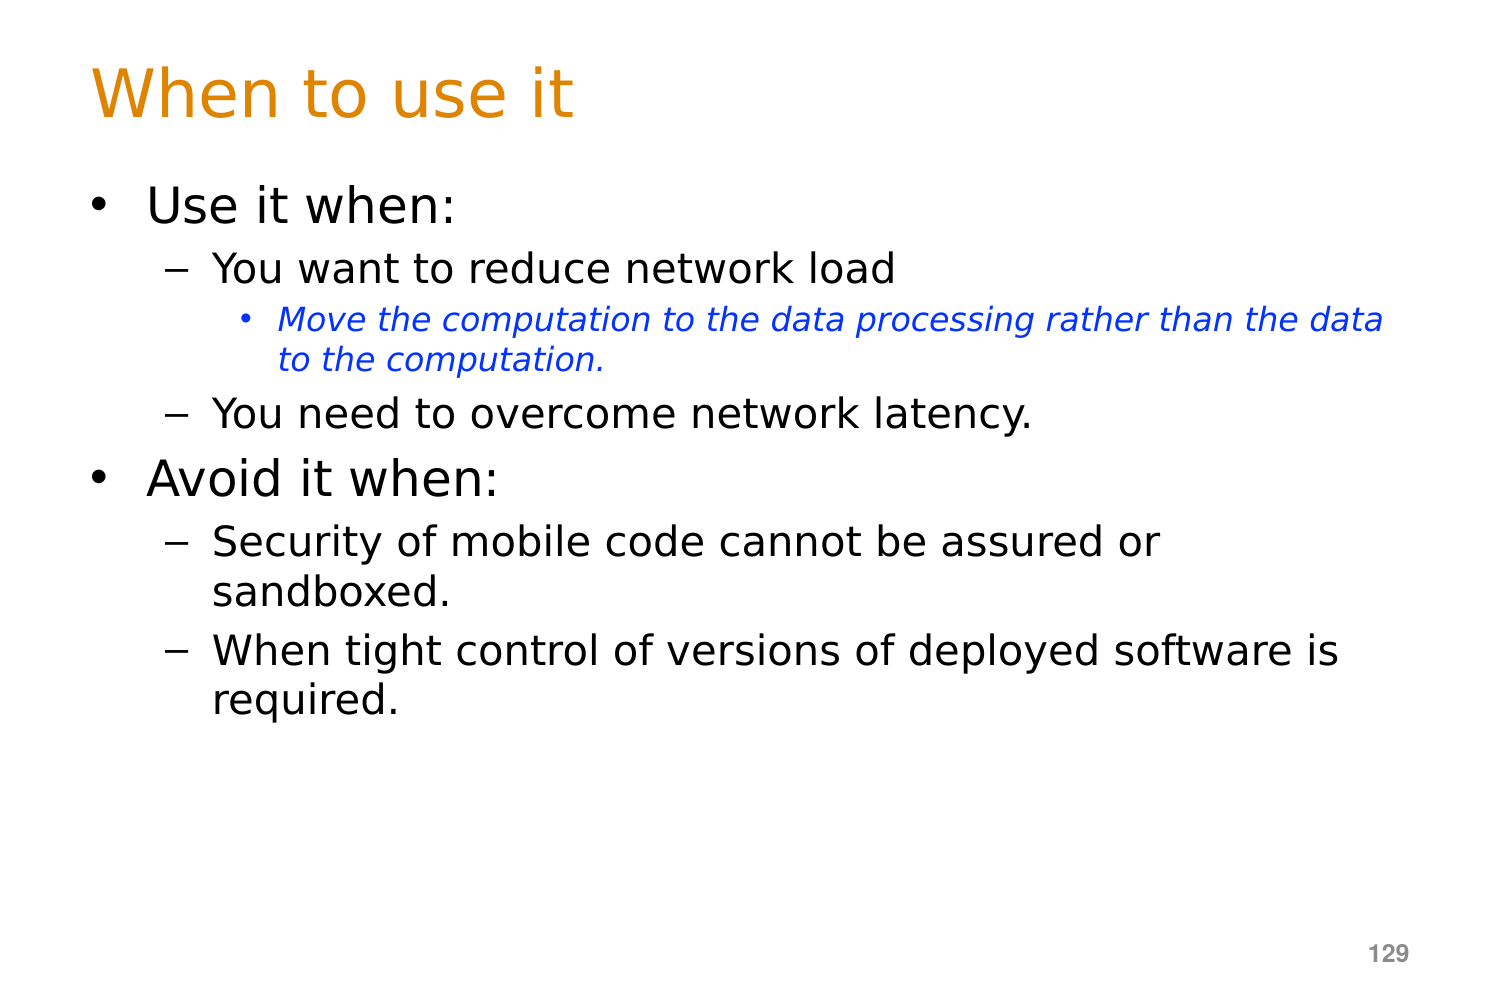

# When to use it
Use it when:
You want to reduce network load
Move the computation to the data processing rather than the data to the computation.
You need to overcome network latency.
Avoid it when:
Security of mobile code cannot be assured or sandboxed.
When tight control of versions of deployed software is required.

129